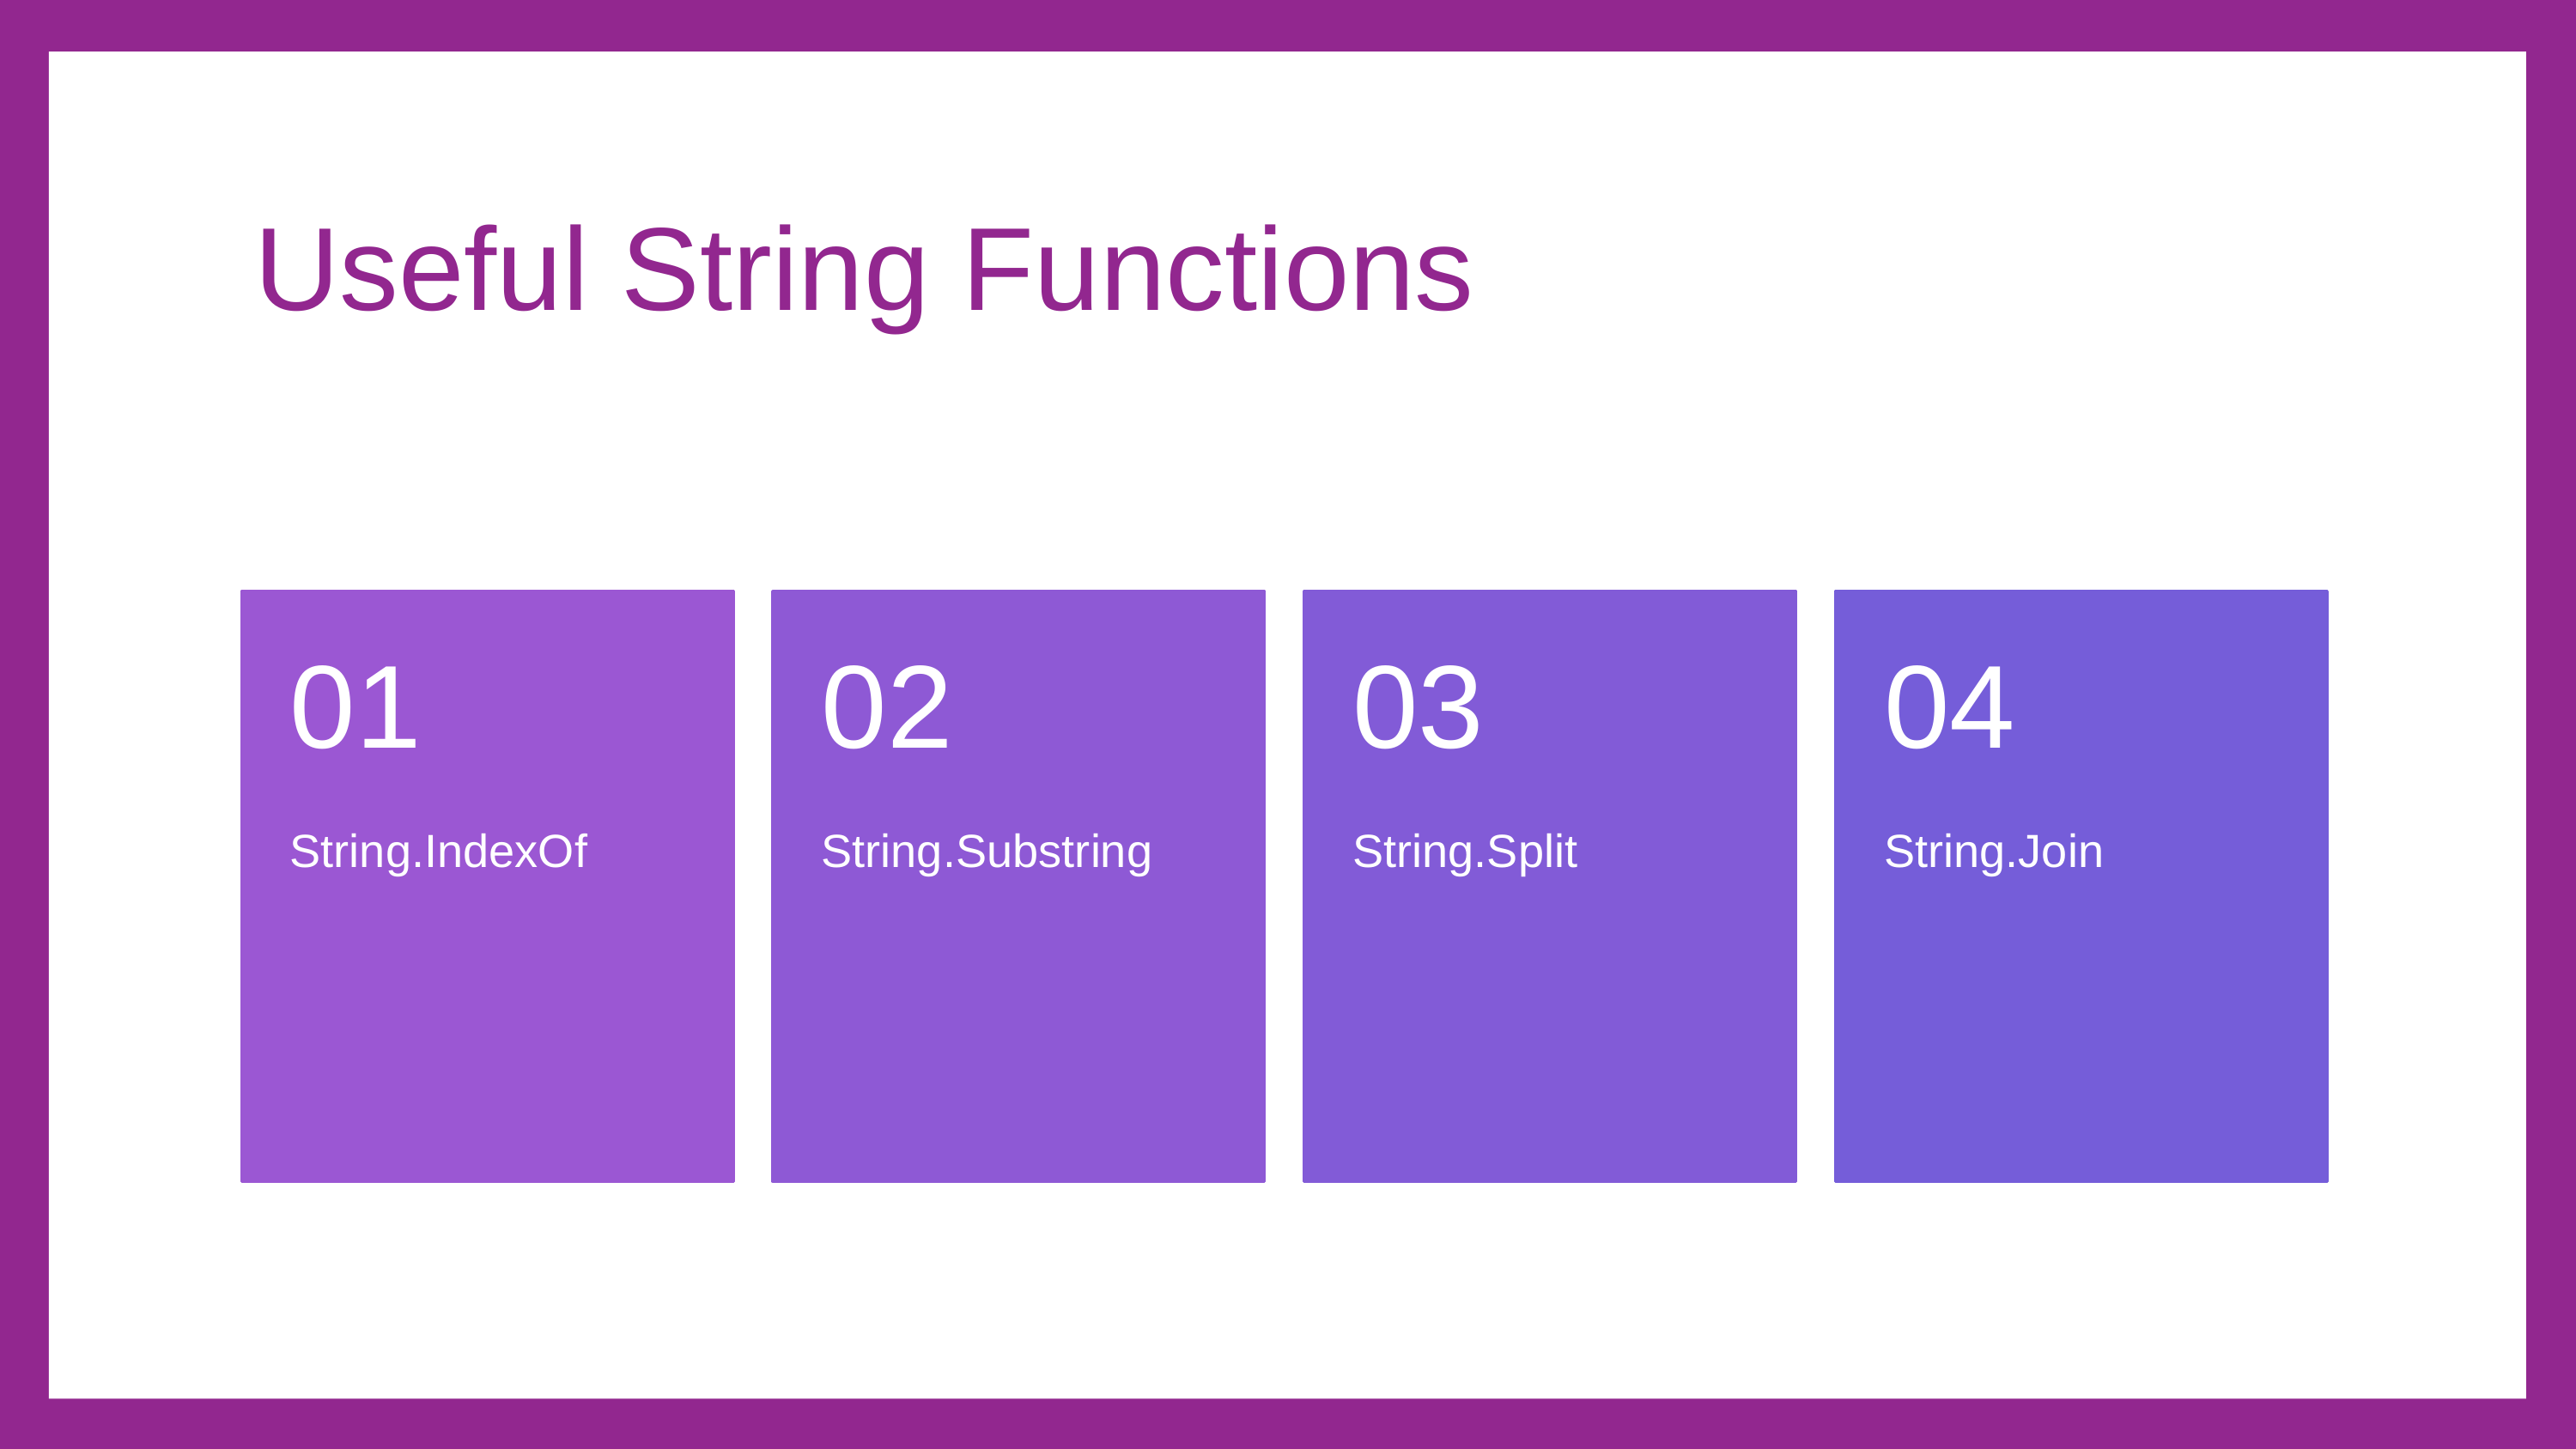

# Useful String Functions
String.IndexOf
01
String.Substring
02
String.Split
03
String.Join
04